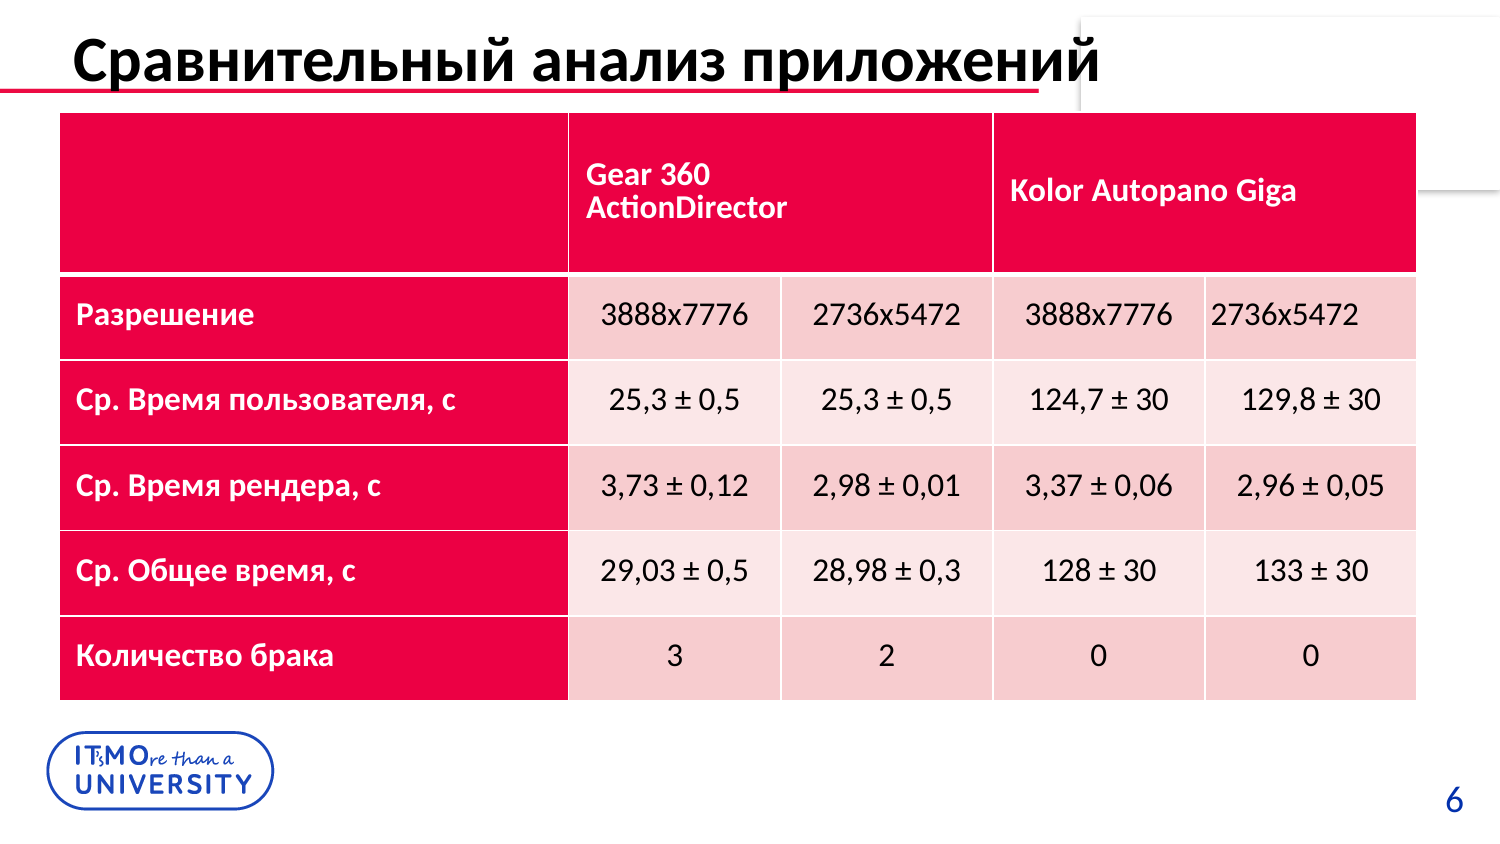

# Сравнительный анализ приложений

|  | Gear 360 ActionDirector |  | Kolor Autopano Giga |  |
| --- | --- | --- | --- | --- |
| Разрешение | 3888х7776 | 2736x5472 | 3888х7776 | 2736x5472 |
| Ср. Время пользователя, с | 25,3 ± 0,5 | 25,3 ± 0,5 | 124,7 ± 30 | 129,8 ± 30 |
| Ср. Время рендера, с | 3,73 ± 0,12 | 2,98 ± 0,01 | 3,37 ± 0,06 | 2,96 ± 0,05 |
| Ср. Общее время, с | 29,03 ± 0,5 | 28,98 ± 0,3 | 128 ± 30 | 133 ± 30 |
| Количество брака | 3 | 2 | 0 | 0 |
6